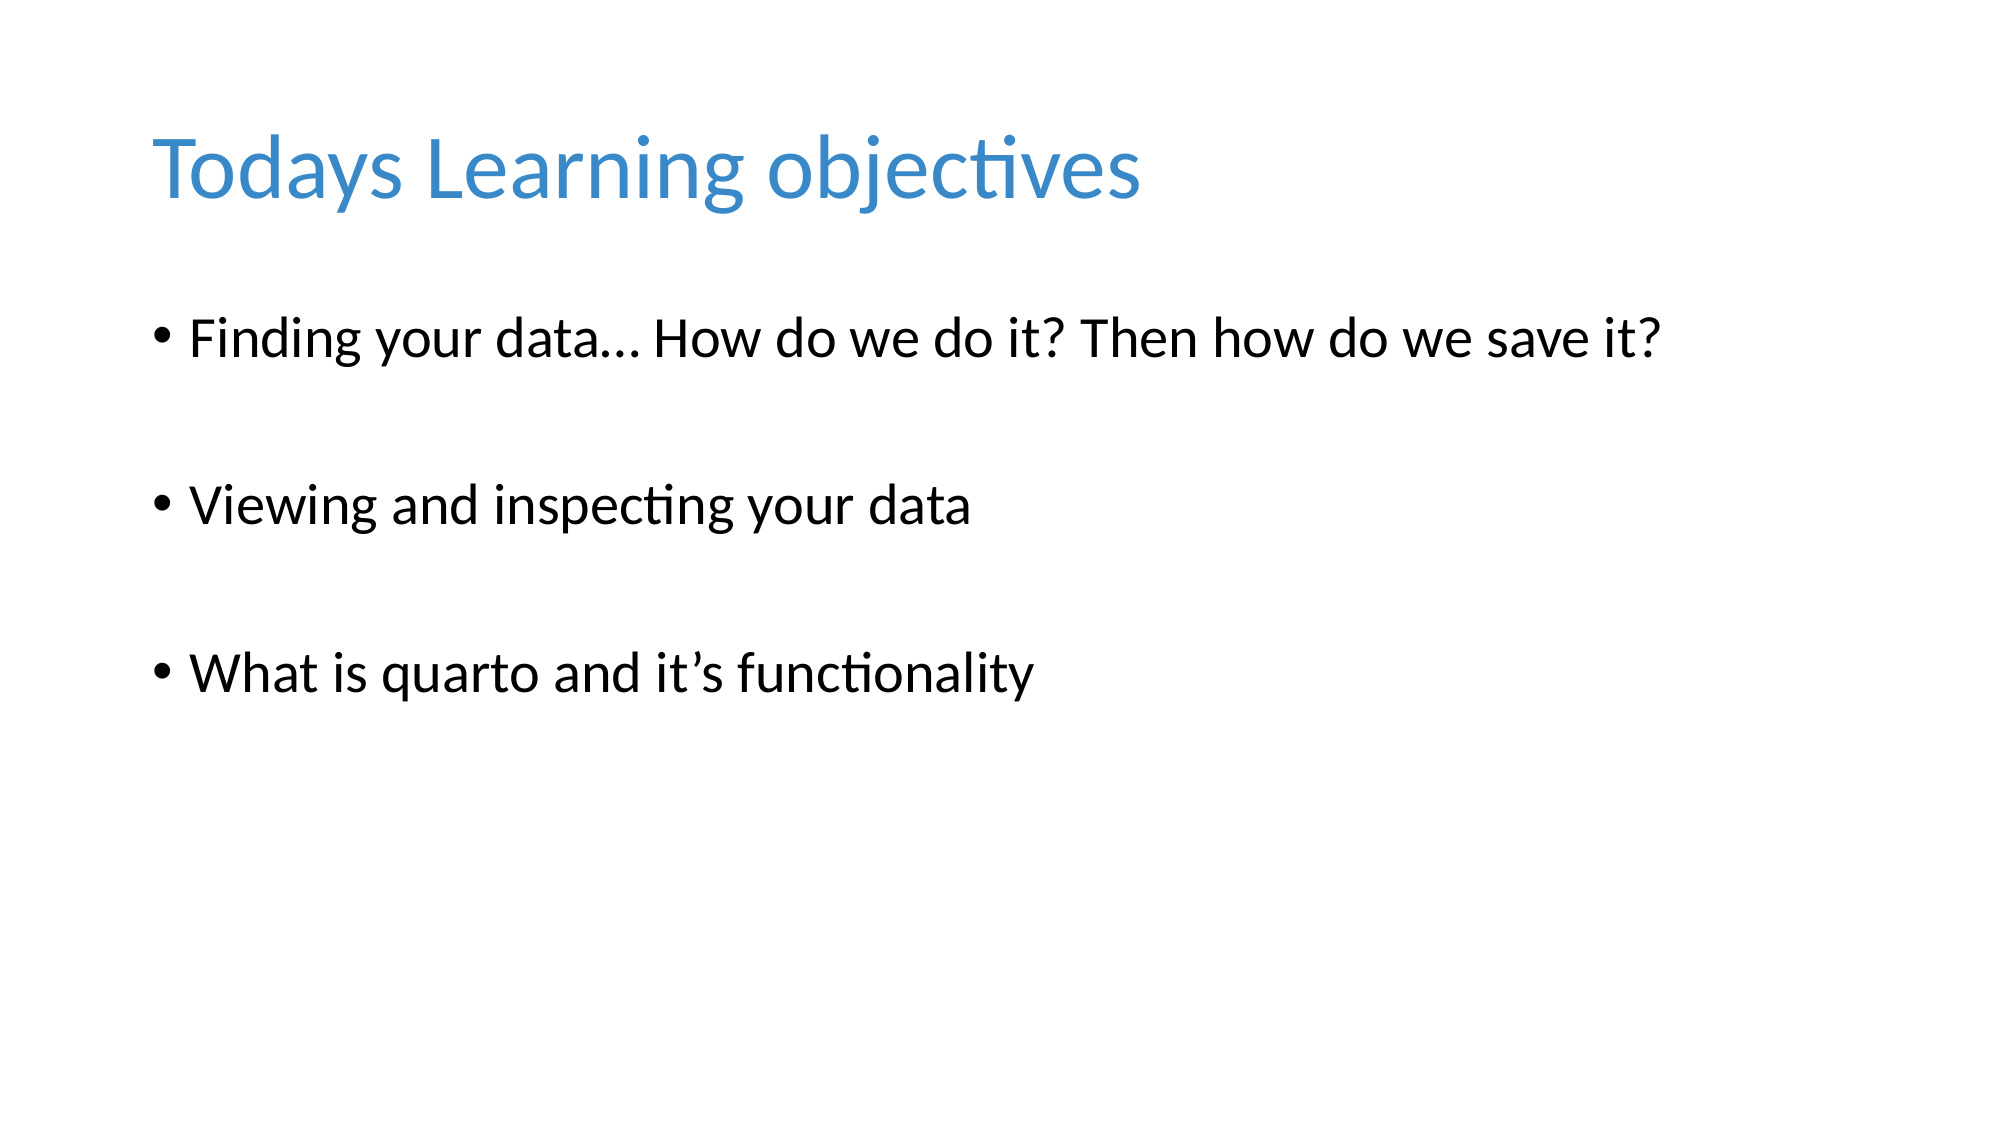

# Todays Learning objectives
Finding your data… How do we do it? Then how do we save it?

Viewing and inspecting your data

What is quarto and it’s functionality